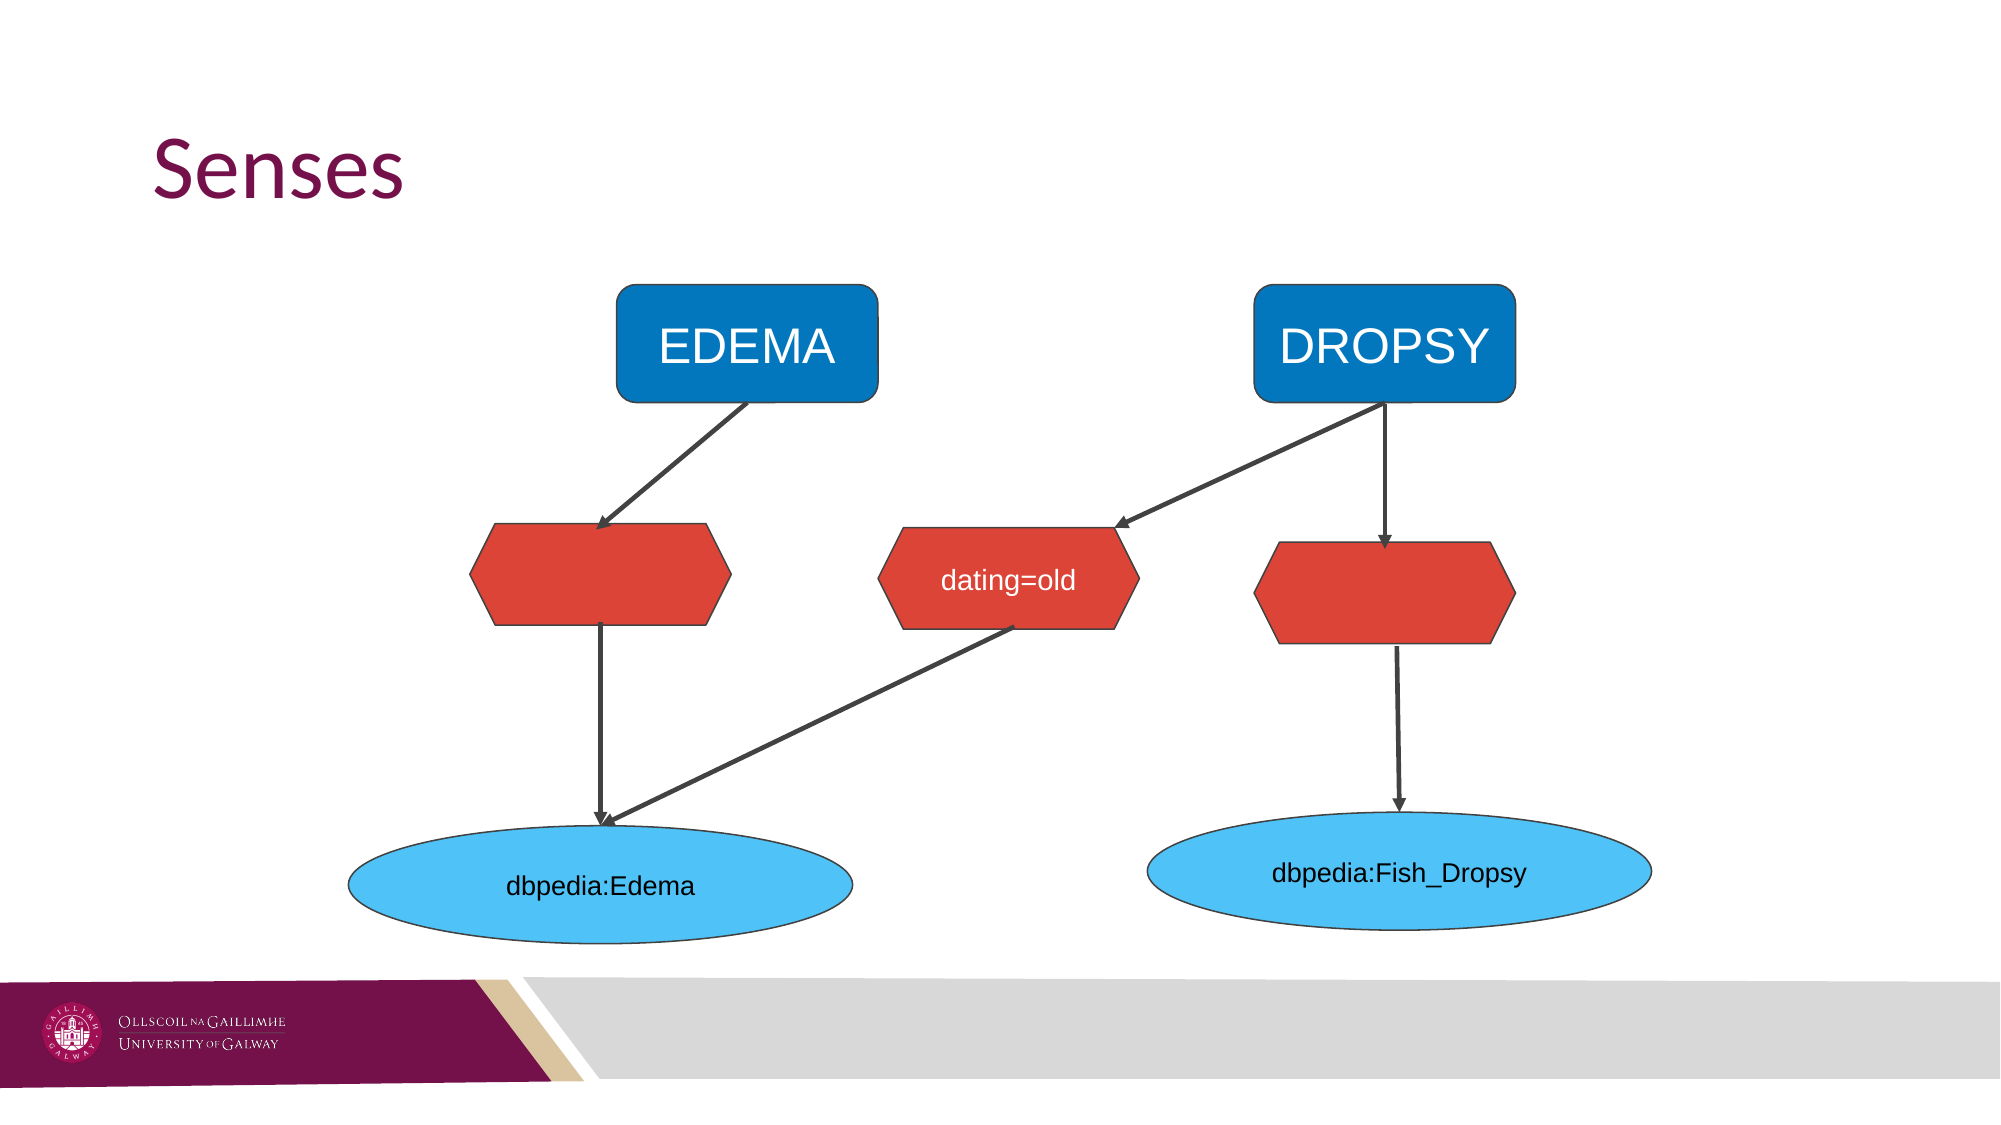

# Senses
EDEMA
DROPSY

dating=old

dbpedia:Fish_Dropsy
dbpedia:Edema